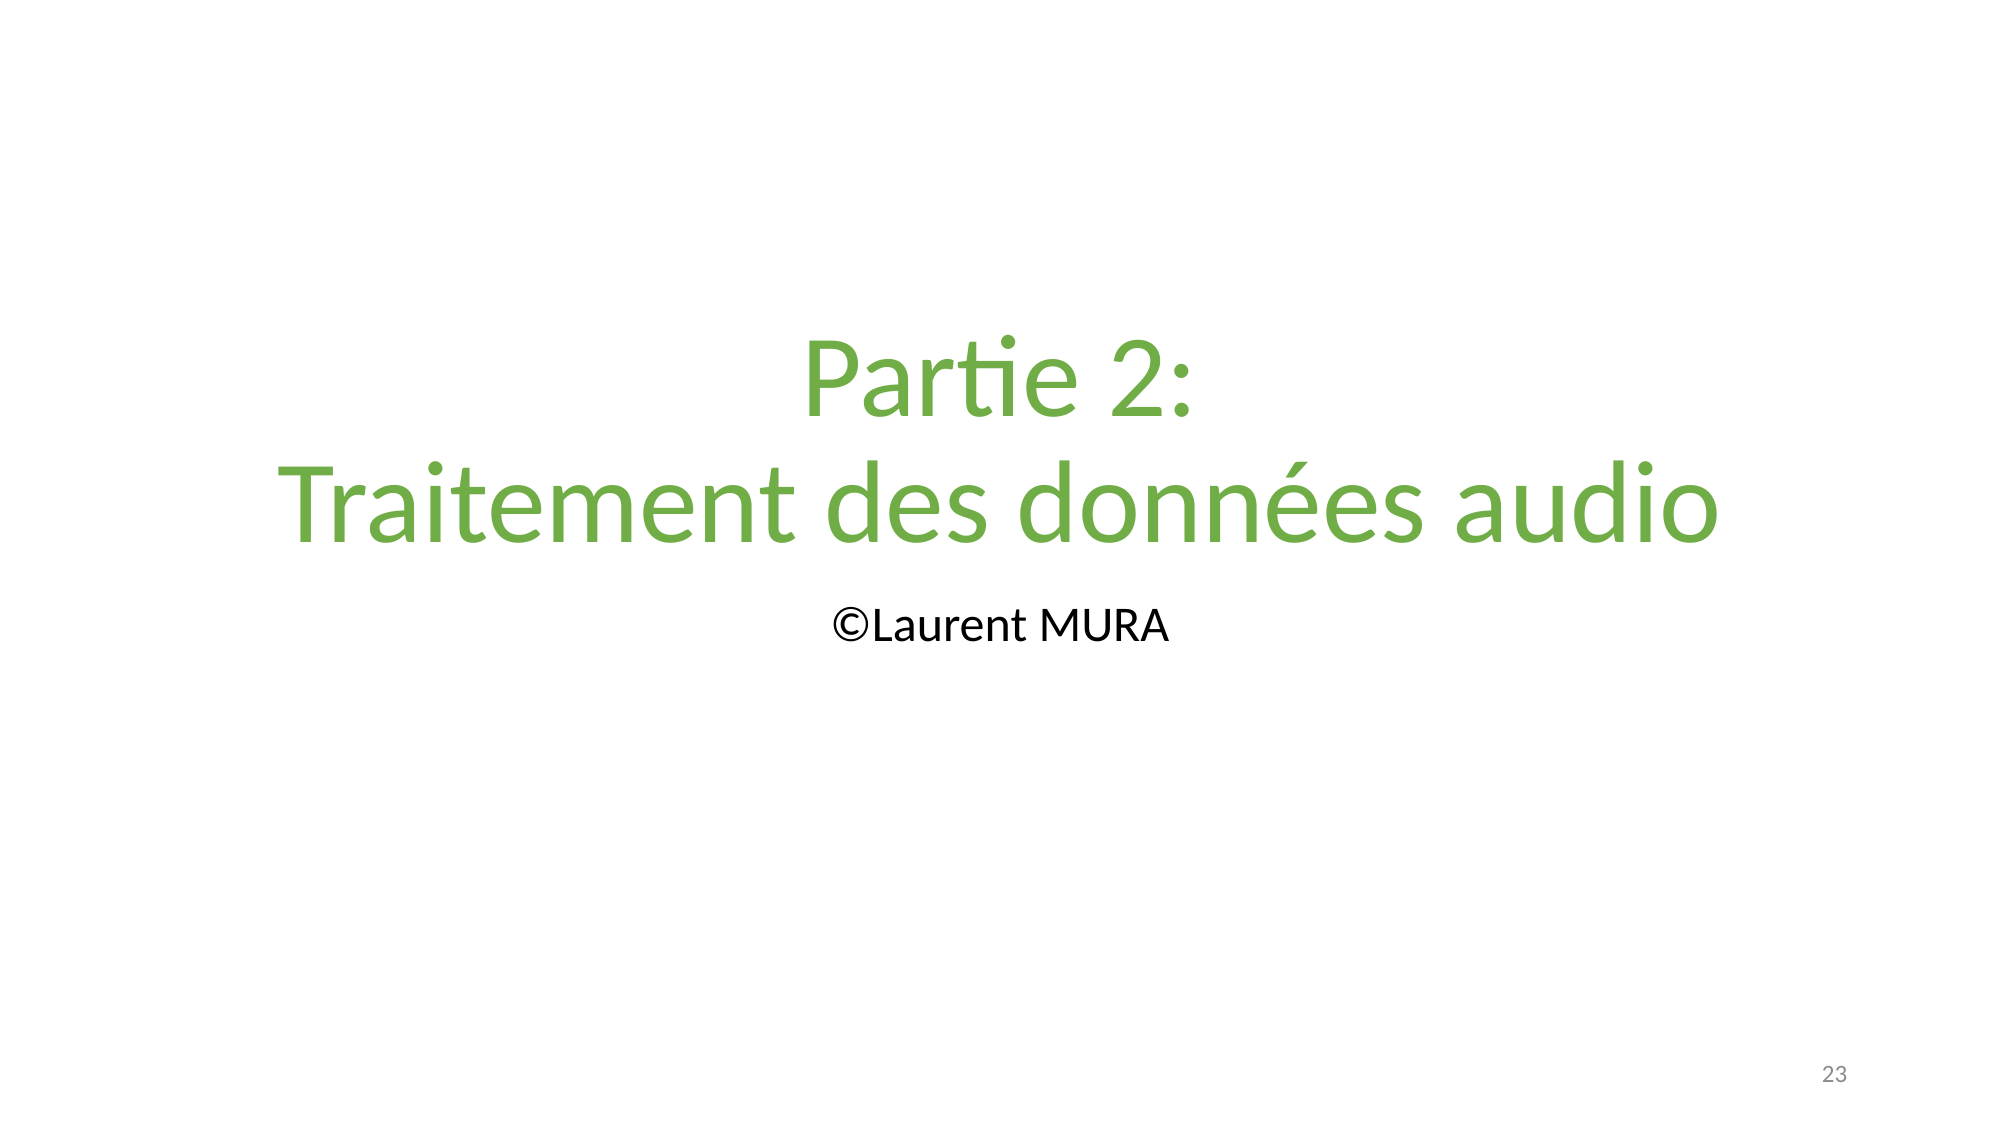

# Partie 2: Traitement des données audio
©Laurent MURA
23